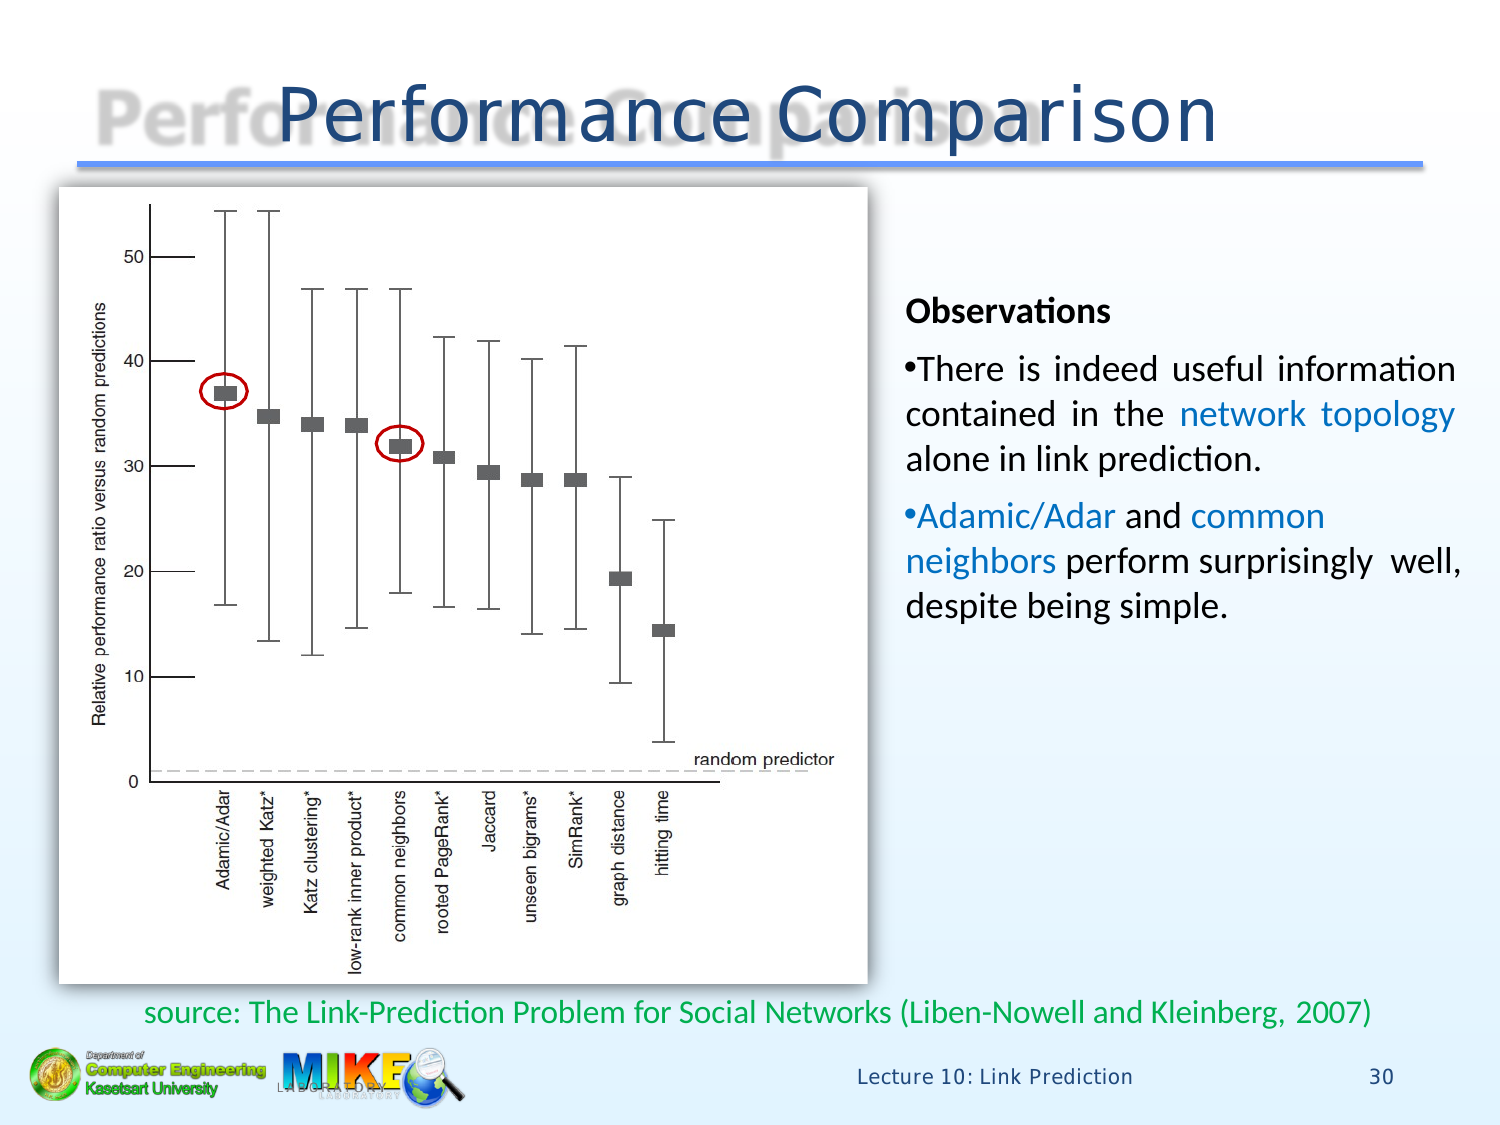

# Performance Comparison

Observations
There is indeed useful information  contained in the network topology  alone in link prediction.
Adamic/Adar and common  neighbors perform surprisingly  well, despite being simple.

source: The Link-Prediction Problem for Social Networks (Liben-Nowell and Kleinberg, 2007)
Lecture 10: Link Prediction
30